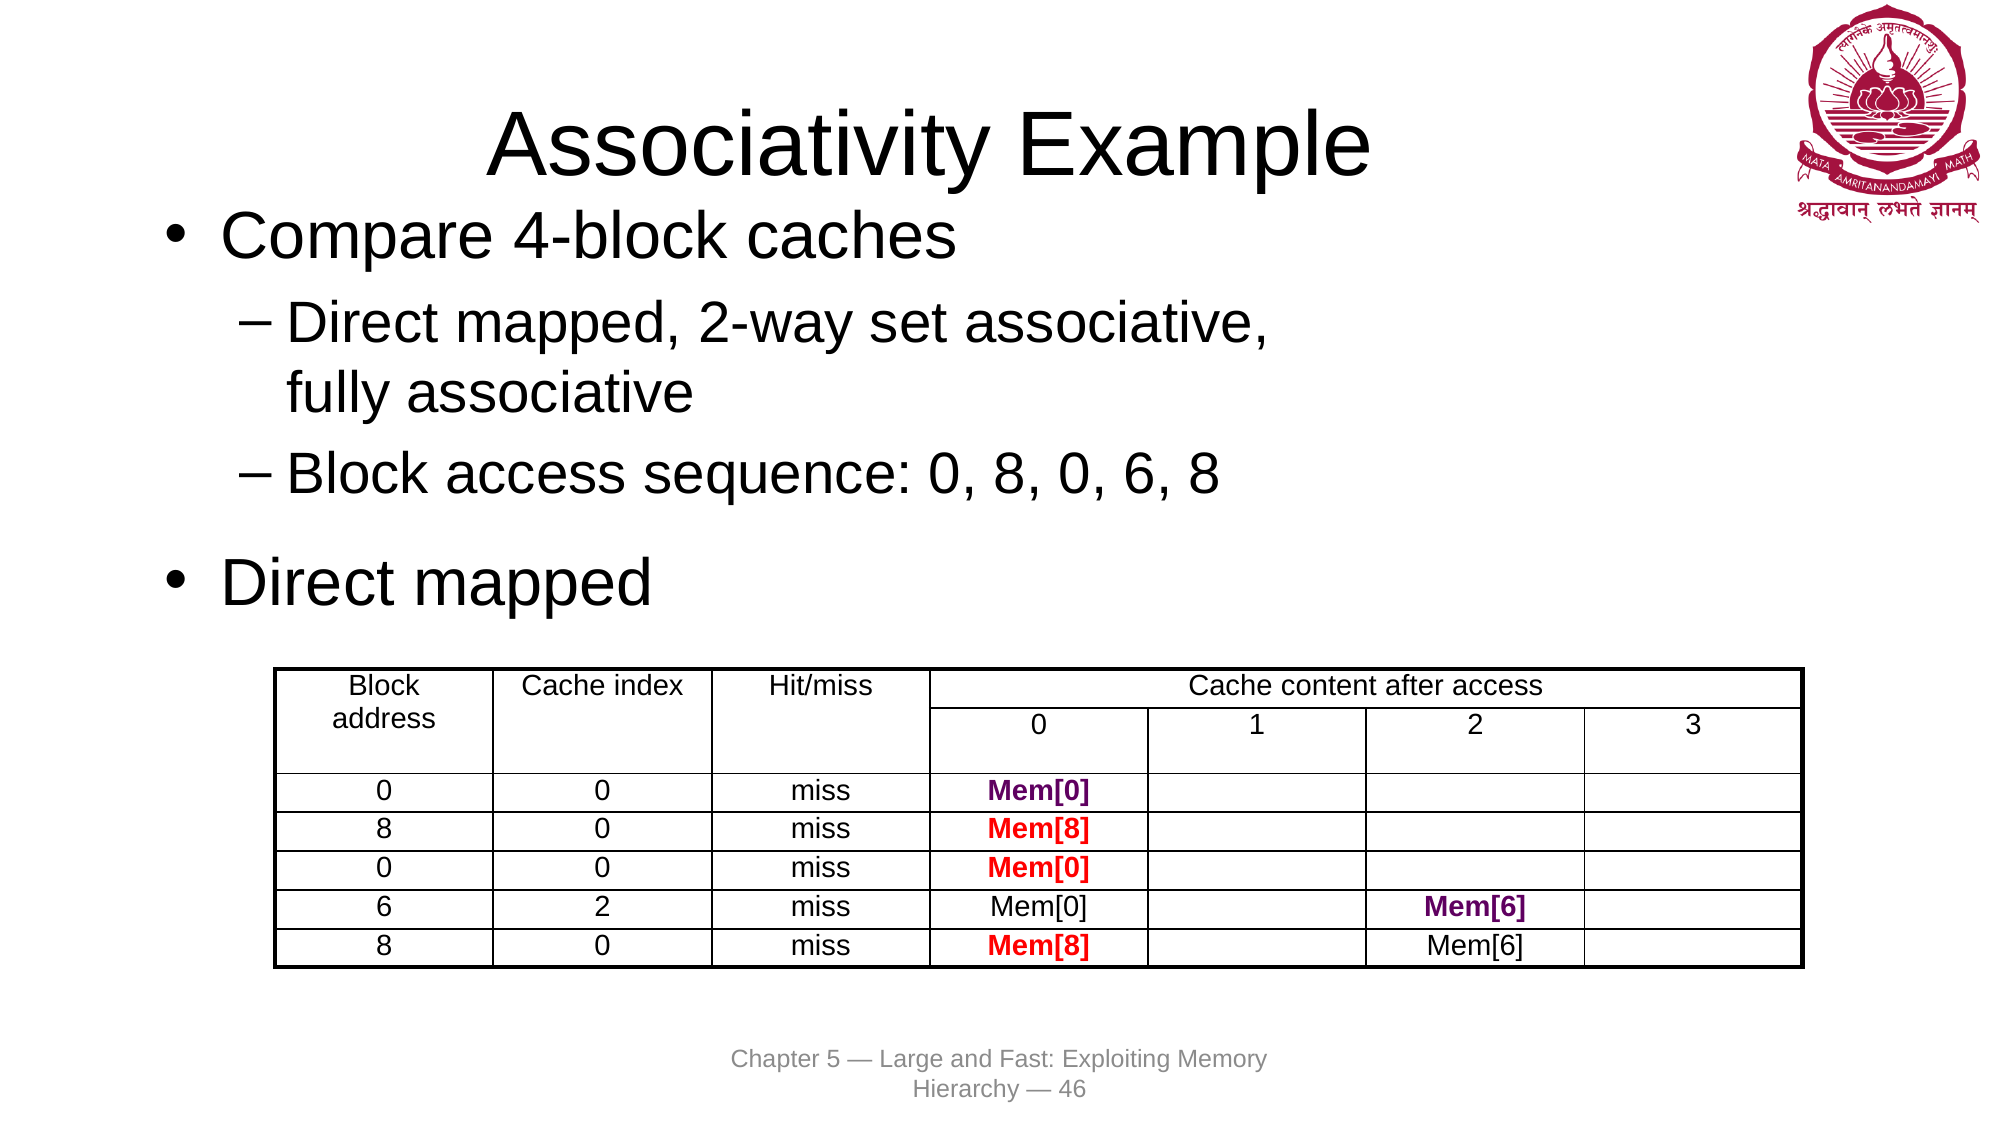

# Associativity Example
Compare 4-block caches
Direct mapped, 2-way set associative,
fully associative
Block access sequence: 0, 8, 0, 6, 8
Direct mapped
| Block address | Cache index | Hit/miss | Cache content after access |  |  |  |
| --- | --- | --- | --- | --- | --- | --- |
|  |  |  | 0 | 1 | 2 | 3 |
| 0 | 0 | miss | Mem[0] |  |  |  |
| 8 | 0 | miss | Mem[8] |  |  |  |
| 0 | 0 | miss | Mem[0] |  |  |  |
| 6 | 2 | miss | Mem[0] |  | Mem[6] |  |
| 8 | 0 | miss | Mem[8] |  | Mem[6] |  |
Chapter 5 — Large and Fast: Exploiting Memory Hierarchy — 46